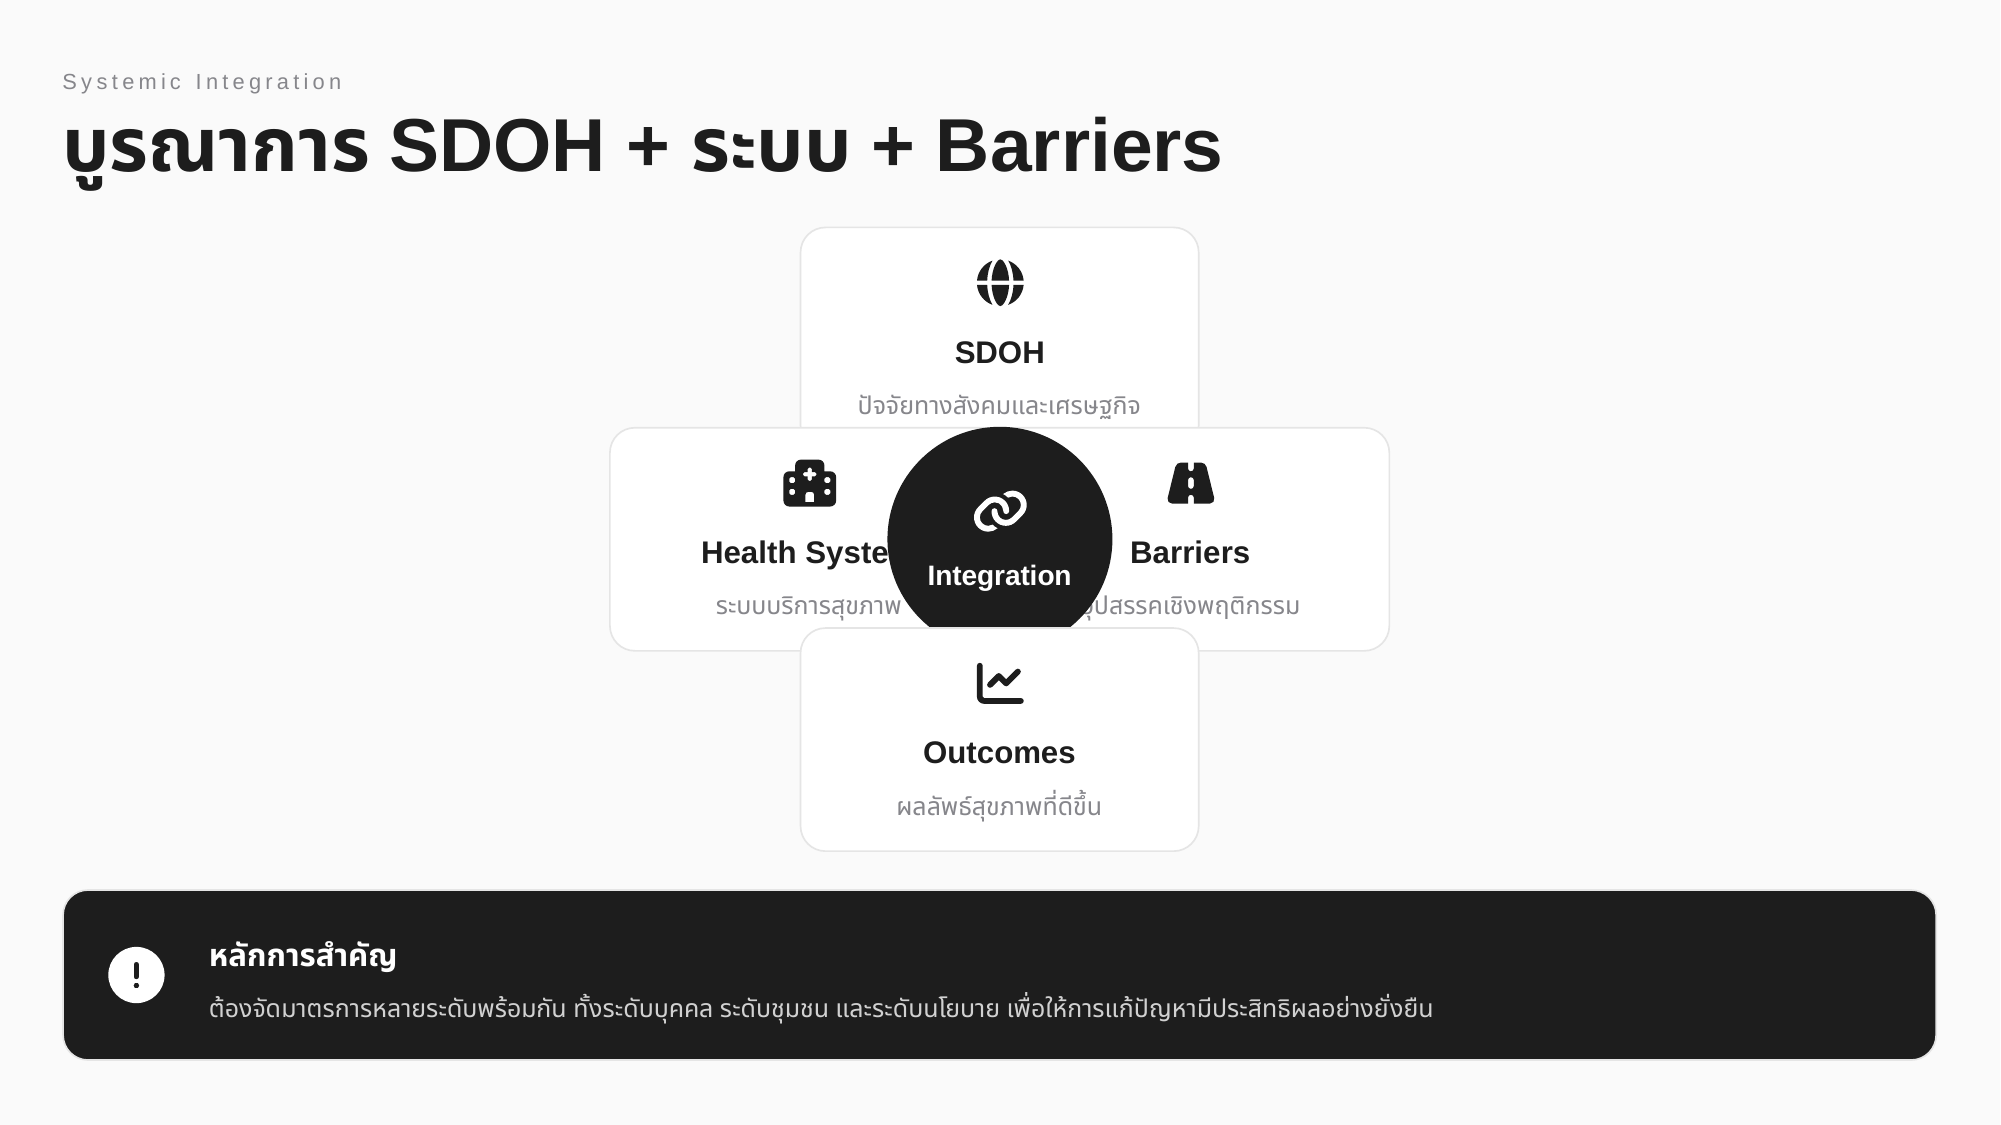

Systemic Integration
บูรณาการ SDOH + ระบบ + Barriers

SDOH
ปัจจัยทางสังคมและเศรษฐกิจ

Health System
Barriers
Integration
ระบบบริการสุขภาพ
อุปสรรคเชิงพฤติกรรม

Outcomes
ผลลัพธ์สุขภาพที่ดีขึ้น

หลักการสำคัญ

ต้องจัดมาตรการหลายระดับพร้อมกัน ทั้งระดับบุคคล ระดับชุมชน และระดับนโยบาย เพื่อให้การแก้ปัญหามีประสิทธิผลอย่างยั่งยืน